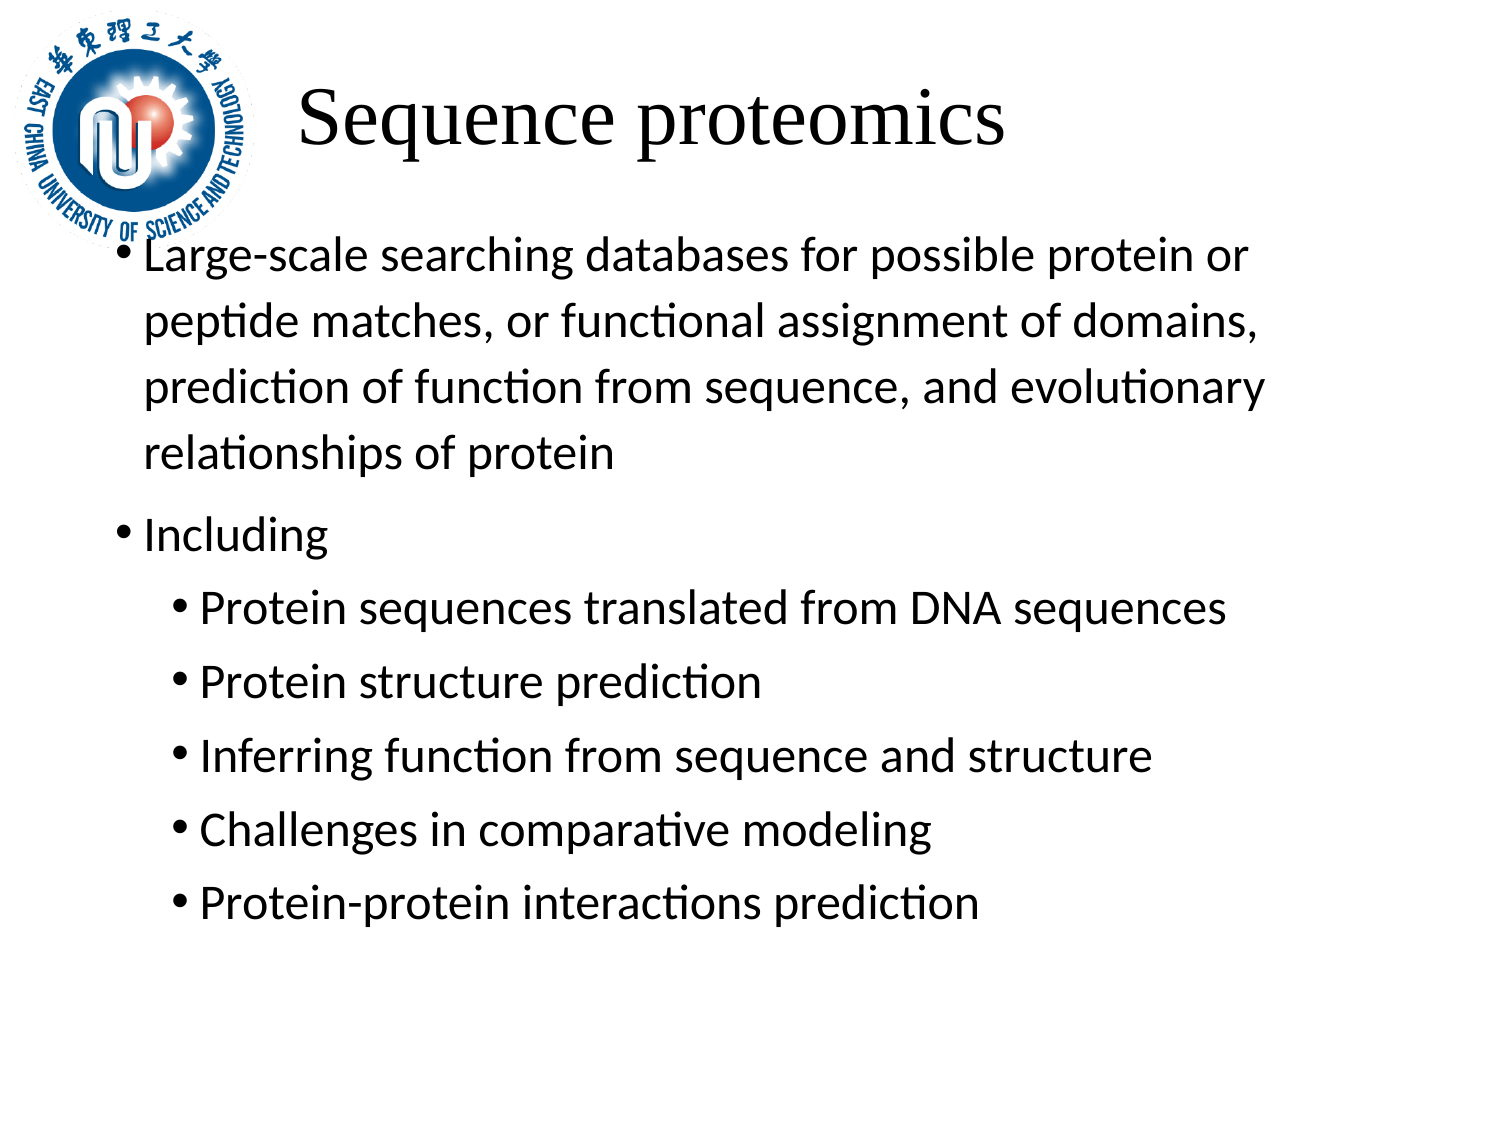

# Sequence proteomics
Large-scale searching databases for possible protein or peptide matches, or functional assignment of domains, prediction of function from sequence, and evolutionary relationships of protein
Including
Protein sequences translated from DNA sequences
Protein structure prediction
Inferring function from sequence and structure
Challenges in comparative modeling
Protein-protein interactions prediction